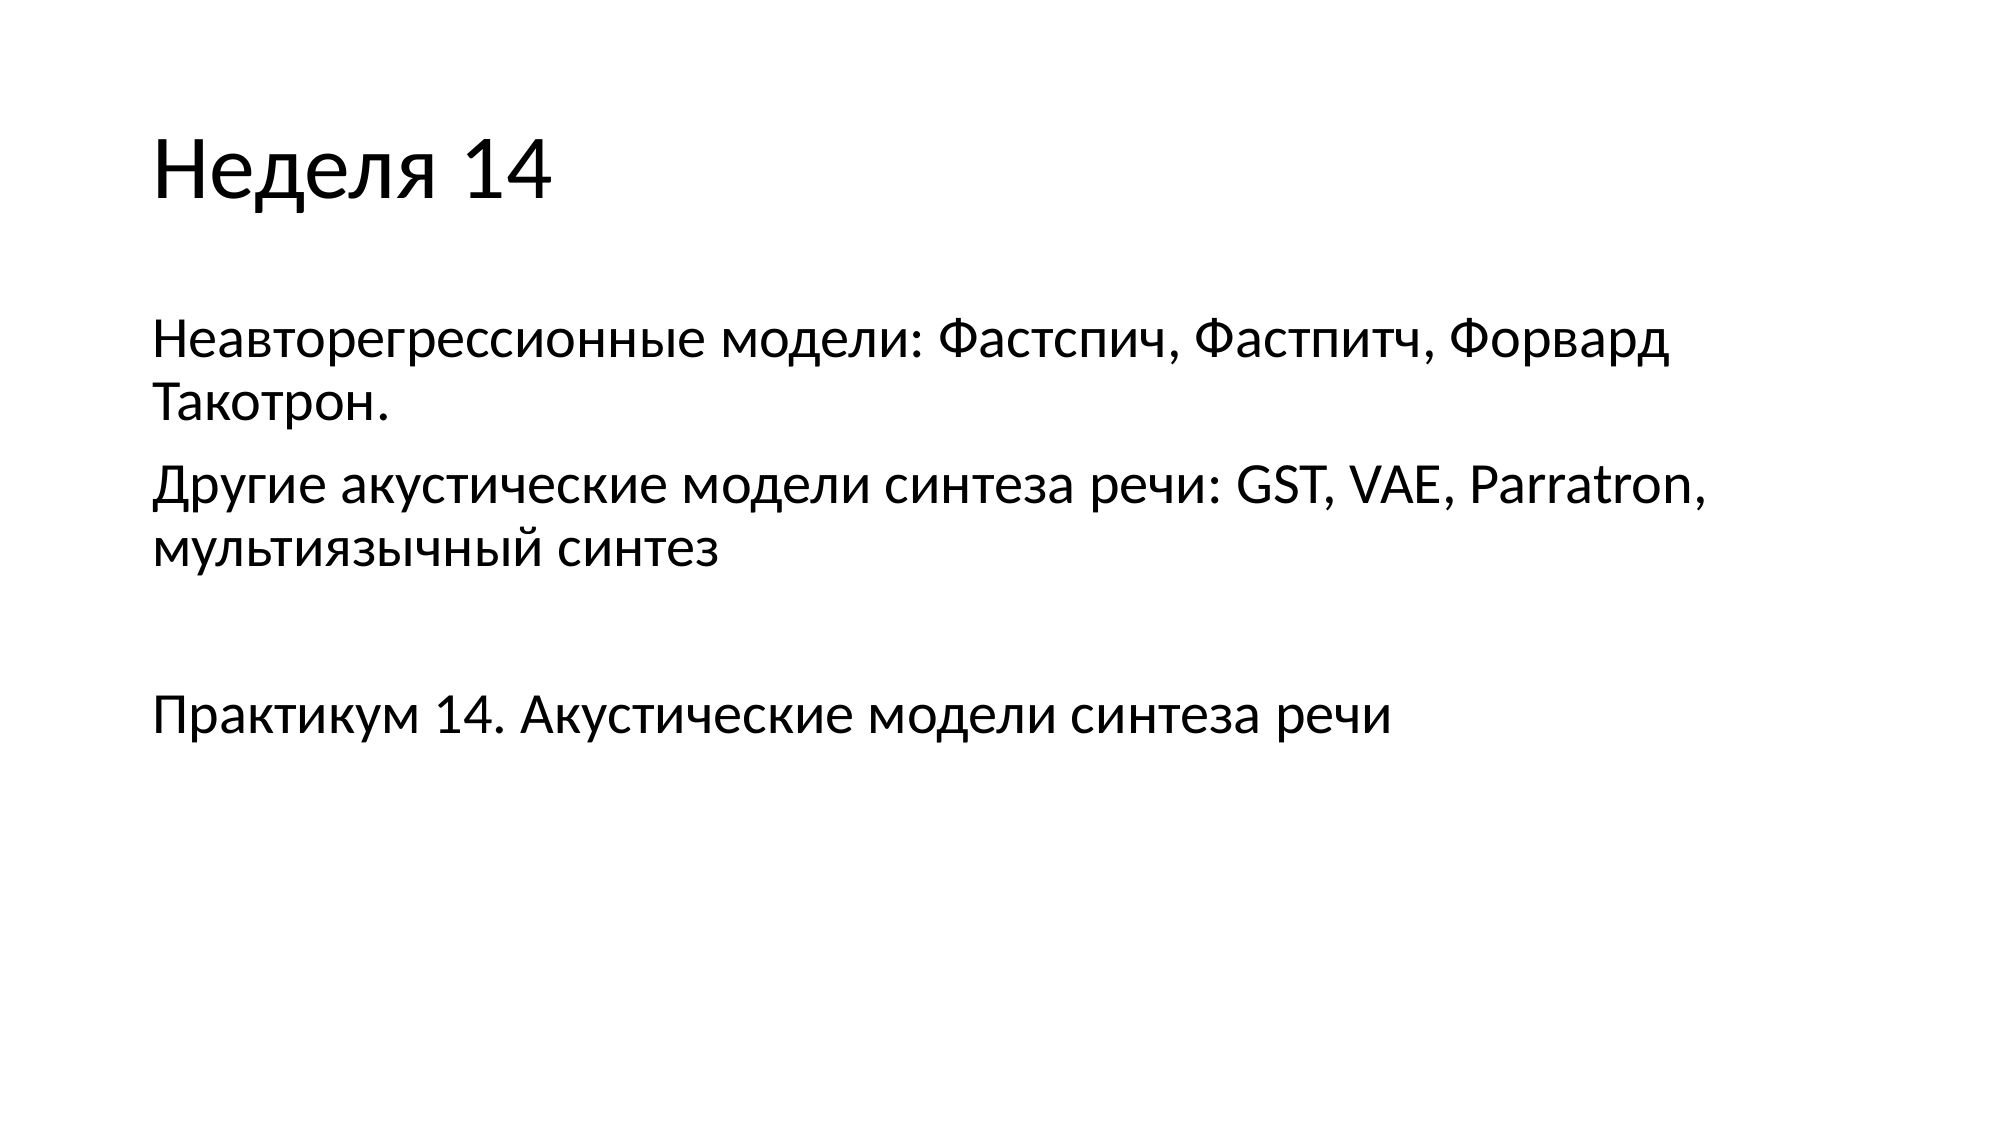

# Неделя 14
Неавторегрессионные модели: Фастспич, Фастпитч, Форвард Такотрон.
Другие акустические модели синтеза речи: GST, VAE, Parratron, мультиязычный синтез

Практикум 14. Акустические модели синтеза речи